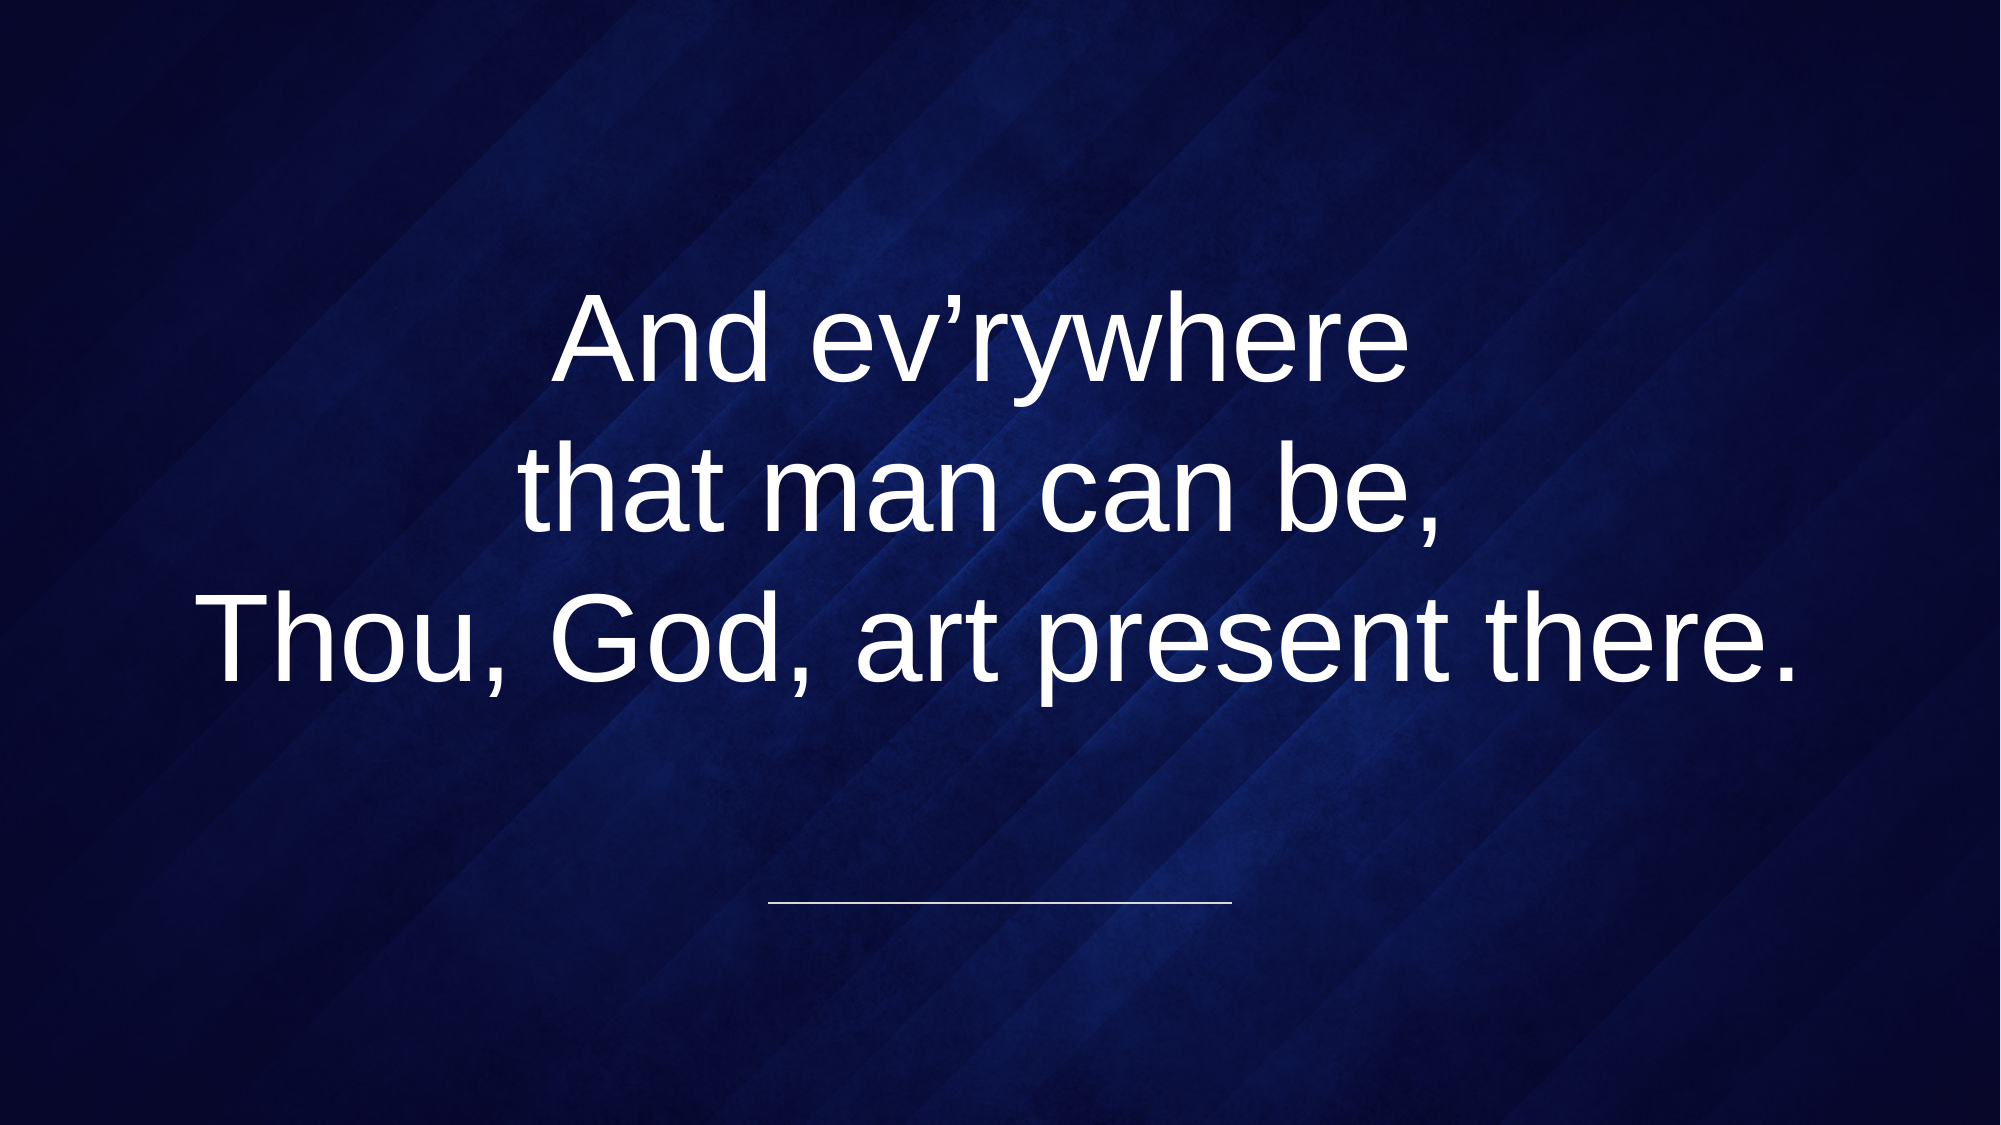

# And ev’rywhere that man can be, Thou, God, art present there.